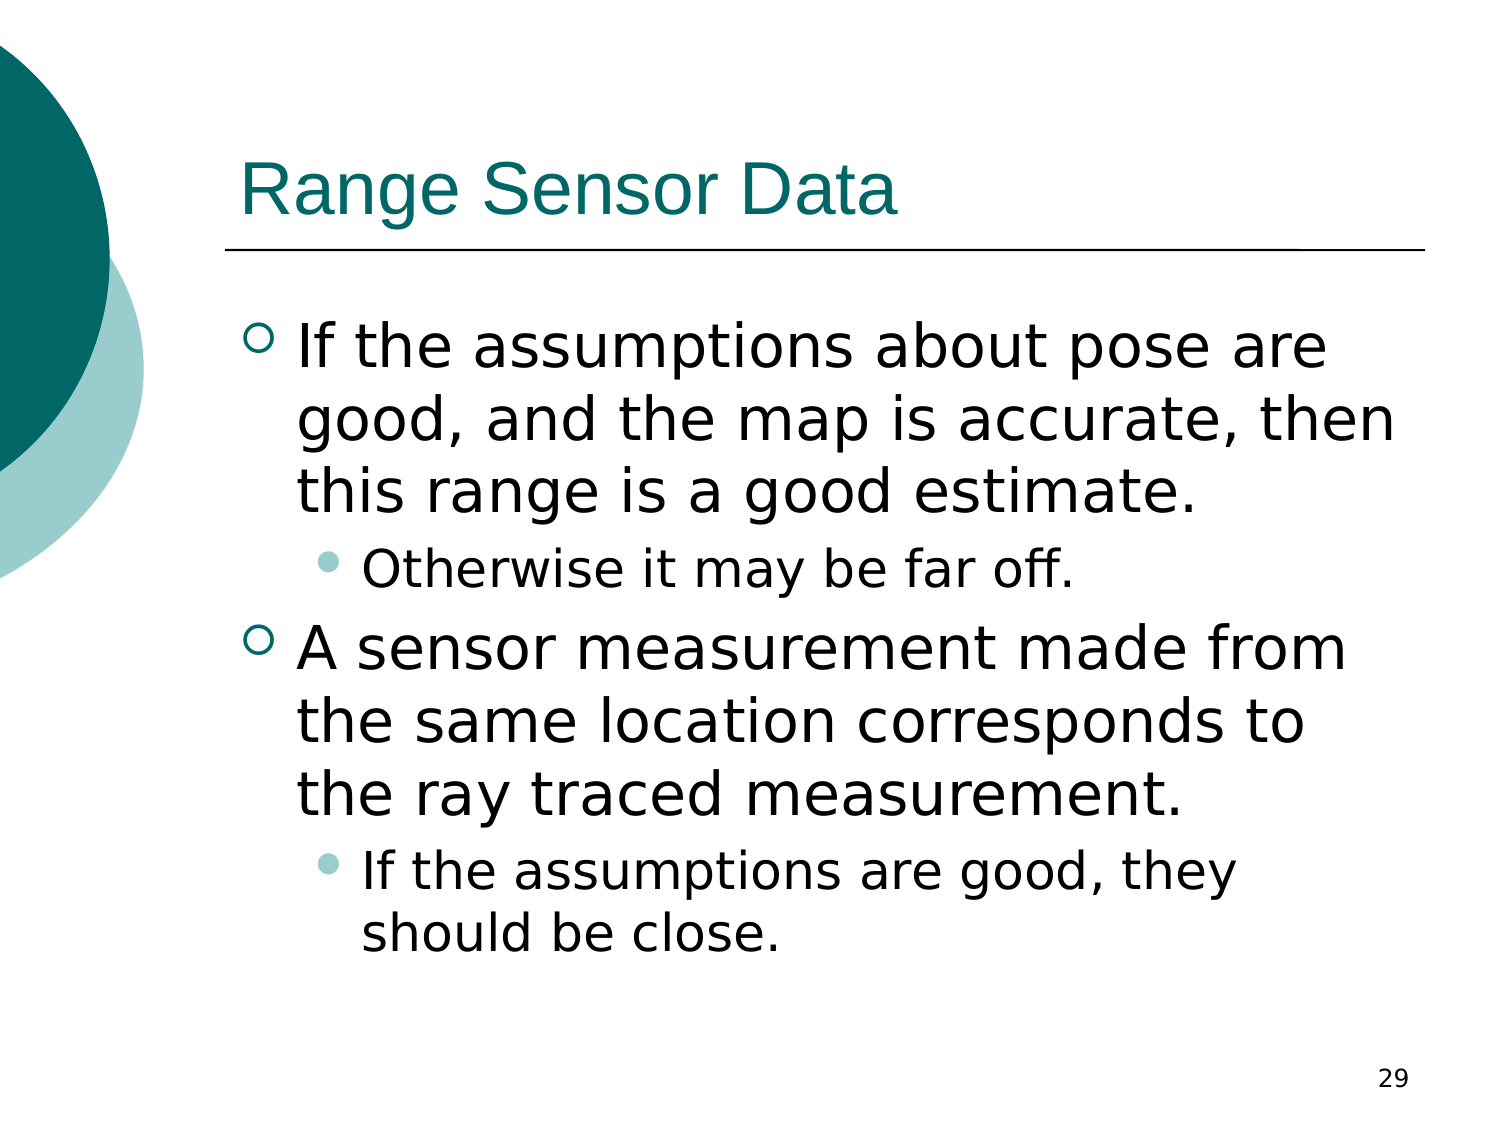

# Range Sensor Data
If the assumptions about pose are good, and the map is accurate, then this range is a good estimate.
Otherwise it may be far off.
A sensor measurement made from the same location corresponds to the ray traced measurement.
If the assumptions are good, they should be close.
29